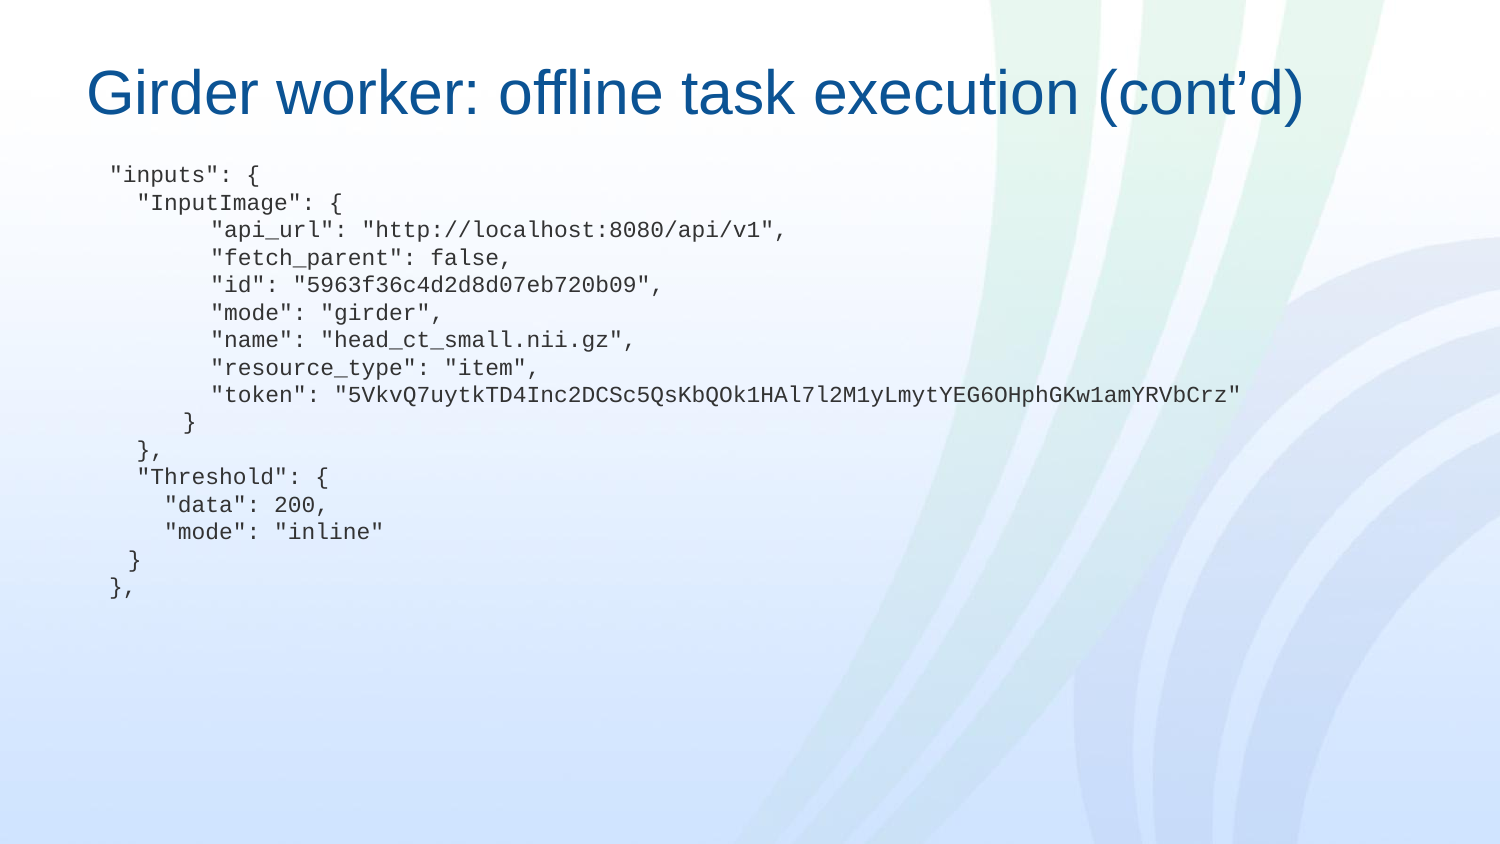

# Girder worker: offline task execution (cont’d)
"inputs": {
  "InputImage": {
      "api_url": "http://localhost:8080/api/v1",
      "fetch_parent": false,
      "id": "5963f36c4d2d8d07eb720b09",
      "mode": "girder",
      "name": "head_ct_small.nii.gz",
      "resource_type": "item",
      "token": "5VkvQ7uytkTD4Inc2DCSc5QsKbQOk1HAl7l2M1yLmytYEG6OHphGKw1amYRVbCrz"
    }
  },
  "Threshold": {
    "data": 200,
    "mode": "inline"
}
},